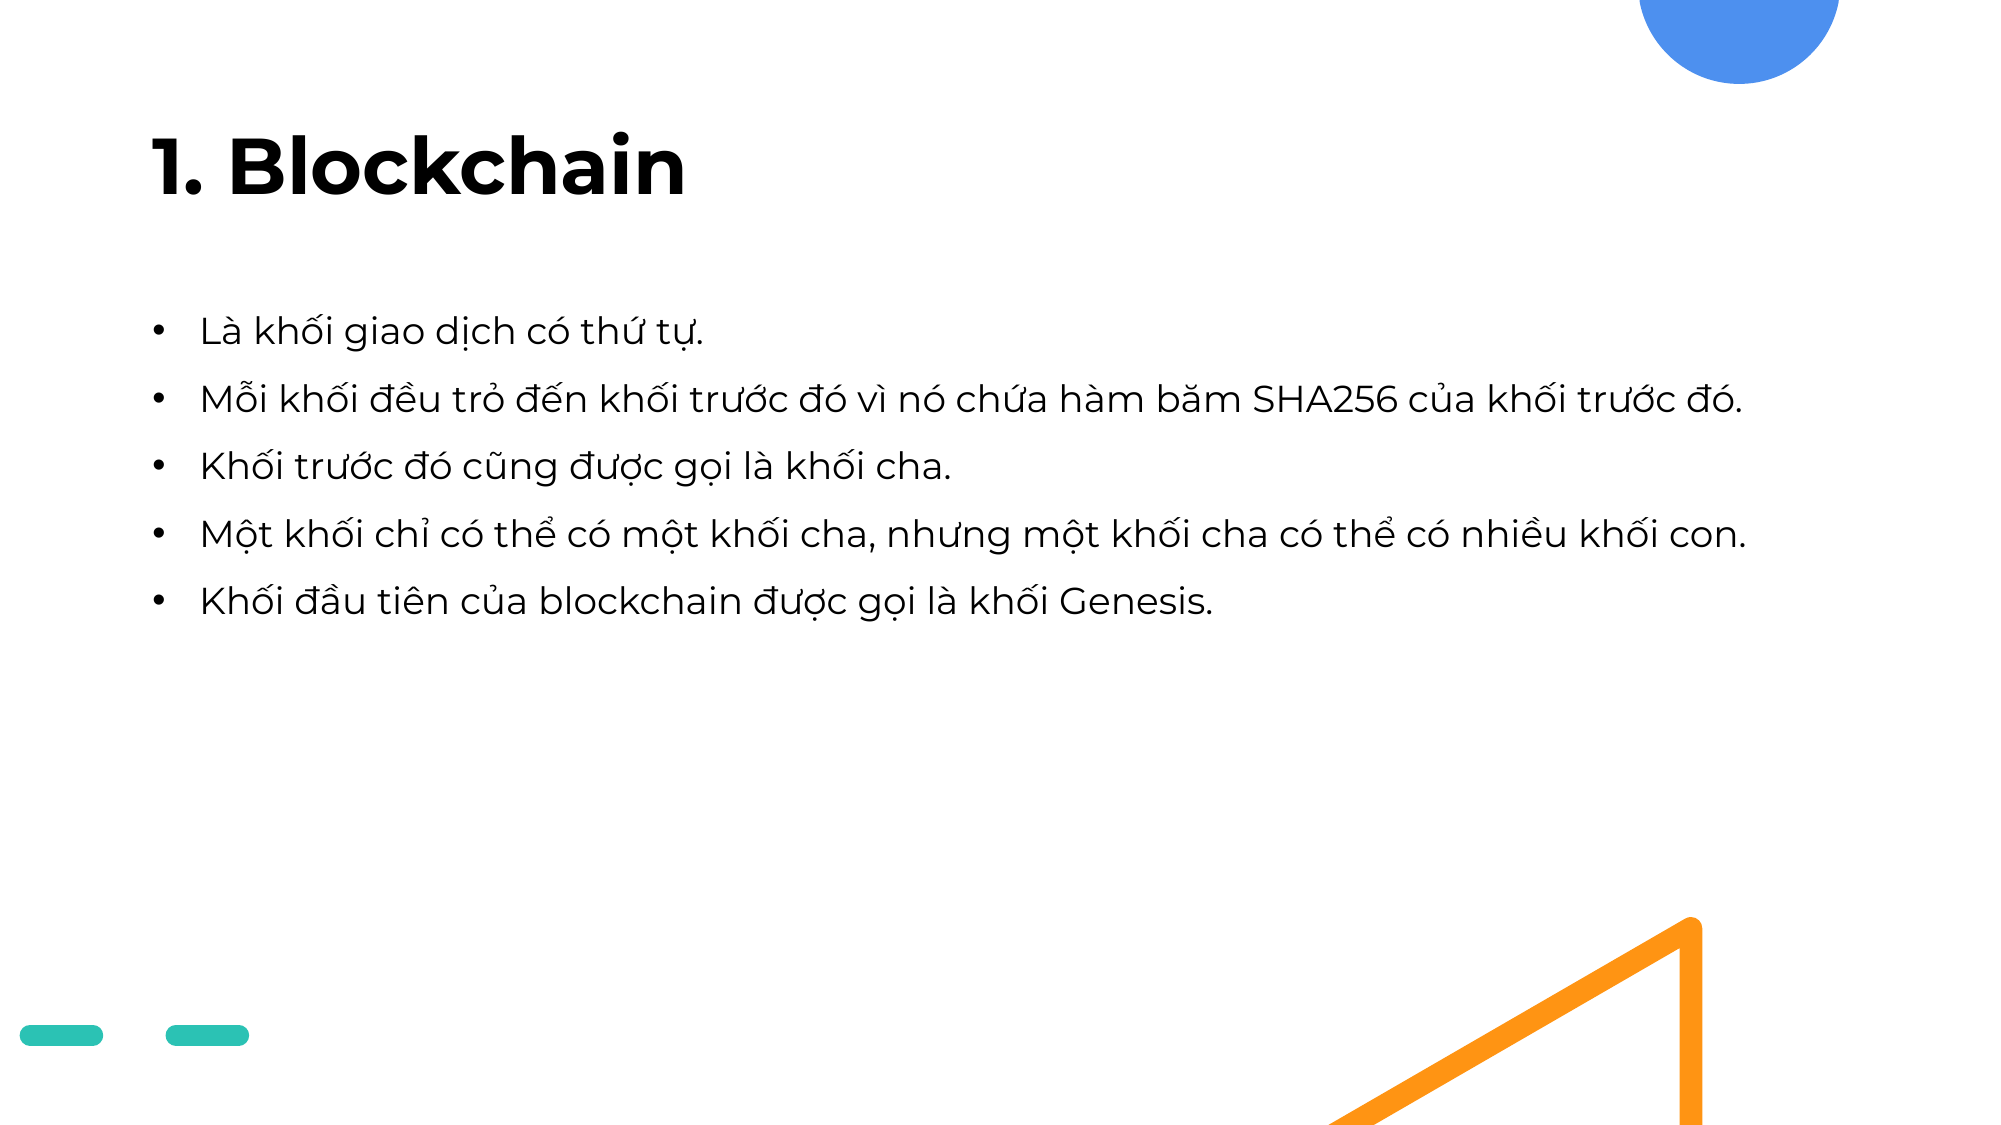

# 1. Blockchain
Là khối giao dịch có thứ tự.
Mỗi khối đều trỏ đến khối trước đó vì nó chứa hàm băm SHA256 của khối trước đó.
Khối trước đó cũng được gọi là khối cha.
Một khối chỉ có thể có một khối cha, nhưng một khối cha có thể có nhiều khối con.
Khối đầu tiên của blockchain được gọi là khối Genesis.